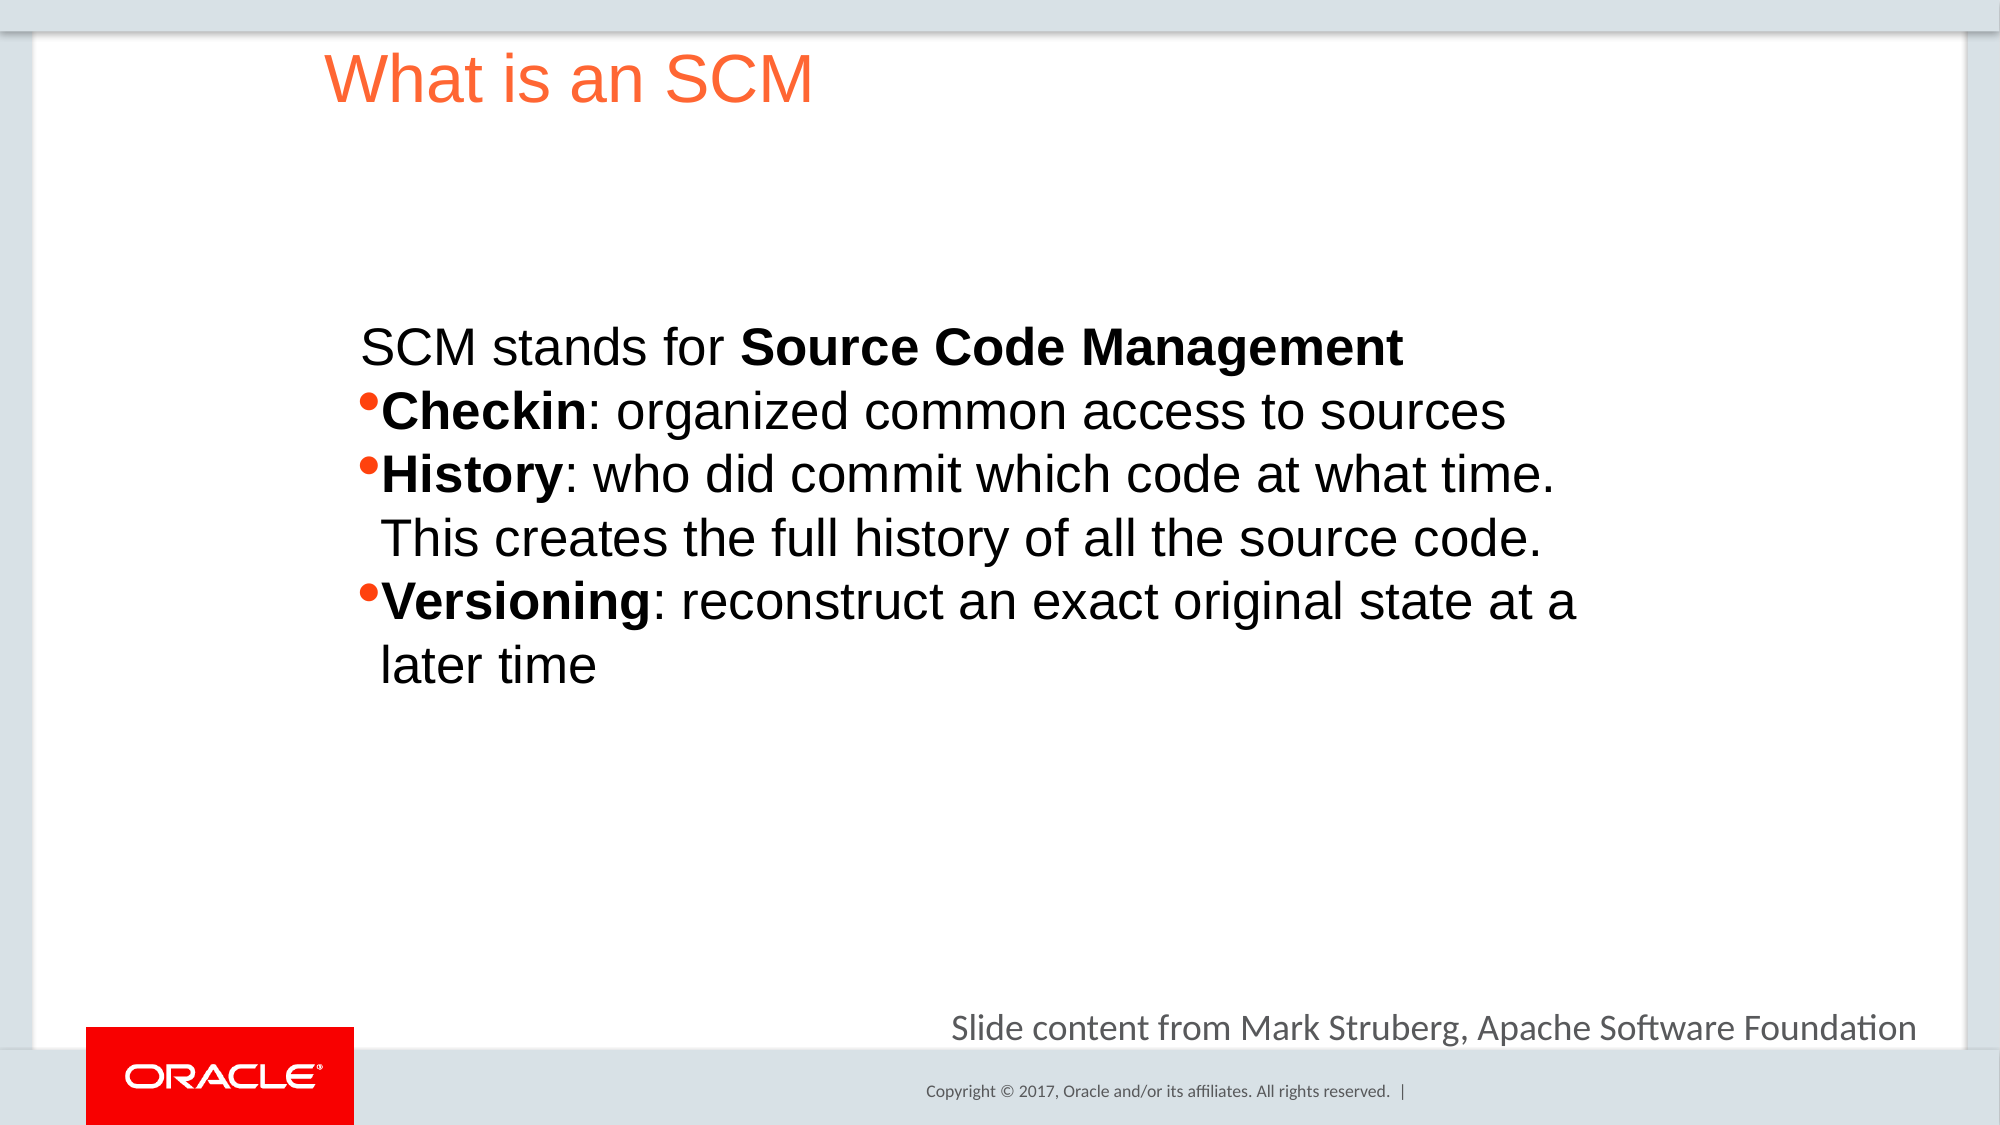

What is an SCM
SCM stands for Source Code Management
Checkin: organized common access to sources
History: who did commit which code at what time. This creates the full history of all the source code.
Versioning: reconstruct an exact original state at a later time
Slide content from Mark Struberg, Apache Software Foundation